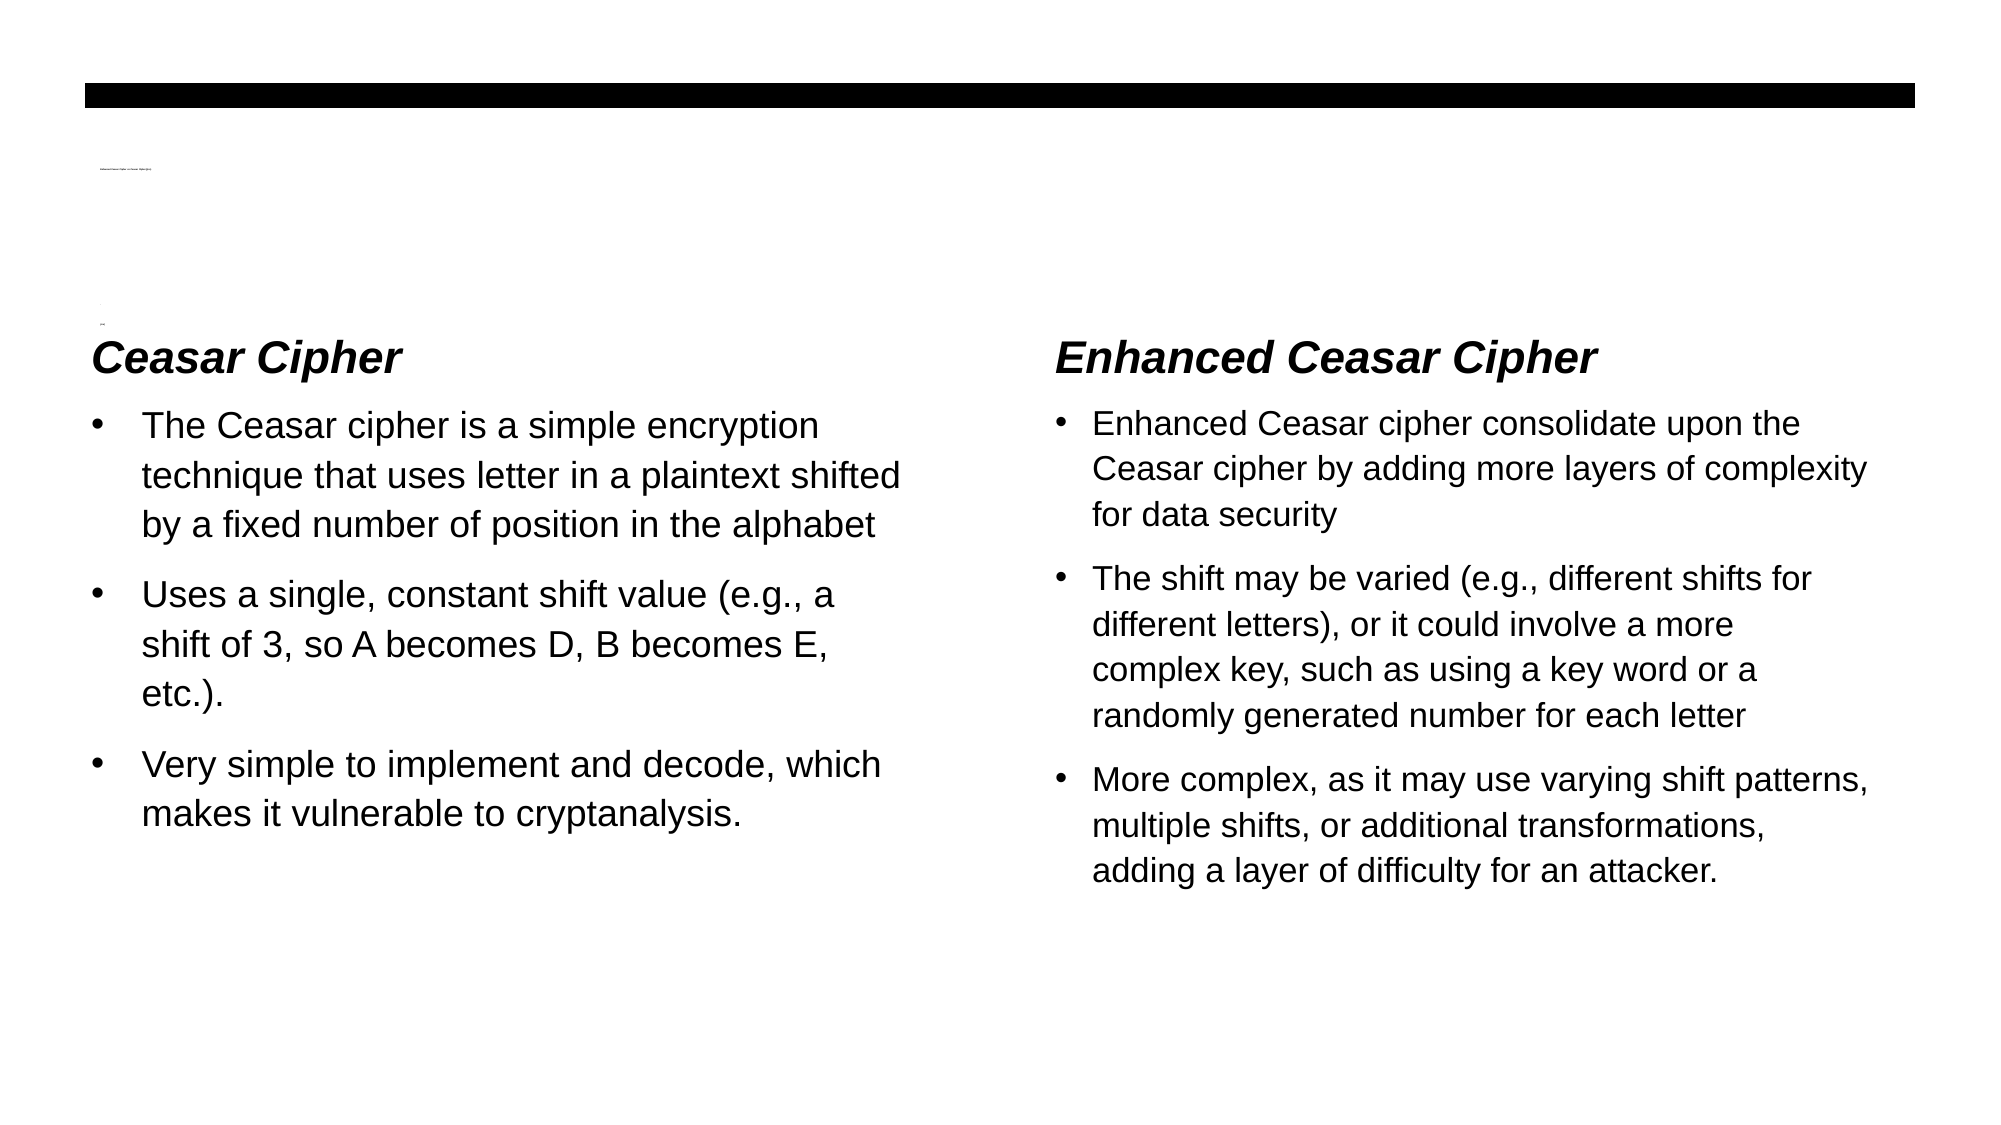

# Enhanced Ceasar Cipher vs Ceasar Cipher(jire) ` jire)
Enhanced Ceasar Cipher
Ceasar Cipher
The Ceasar cipher is a simple encryption technique that uses letter in a plaintext shifted by a fixed number of position in the alphabet
Uses a single, constant shift value (e.g., a shift of 3, so A becomes D, B becomes E, etc.).
Very simple to implement and decode, which makes it vulnerable to cryptanalysis.

Enhanced Ceasar cipher consolidate upon the Ceasar cipher by adding more layers of complexity for data security
The shift may be varied (e.g., different shifts for different letters), or it could involve a more complex key, such as using a key word or a randomly generated number for each letter
More complex, as it may use varying shift patterns, multiple shifts, or additional transformations, adding a layer of difficulty for an attacker.